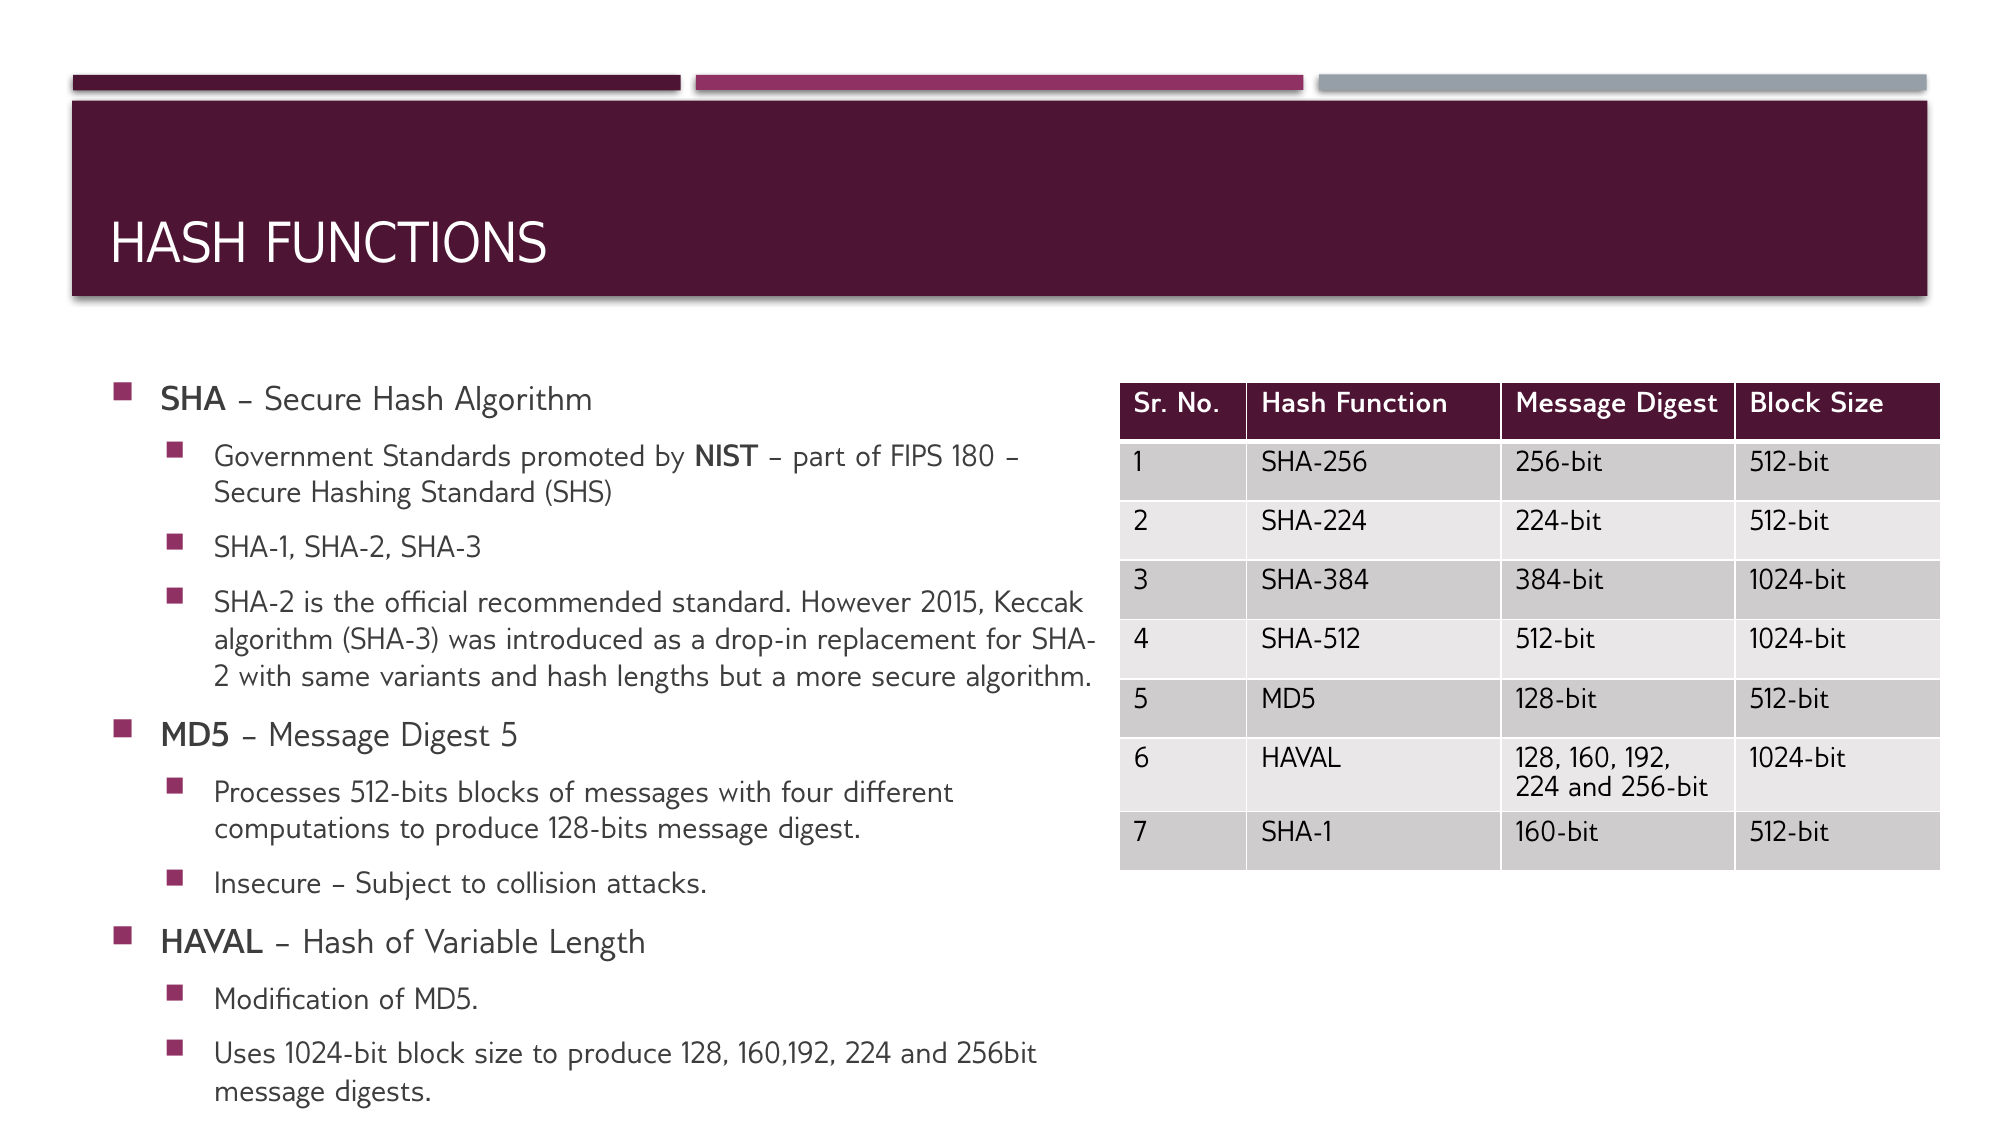

# Hash Functions
SHA – Secure Hash Algorithm
Government Standards promoted by NIST – part of FIPS 180 – Secure Hashing Standard (SHS)
SHA-1, SHA-2, SHA-3
SHA-2 is the official recommended standard. However 2015, Keccak algorithm (SHA-3) was introduced as a drop-in replacement for SHA-2 with same variants and hash lengths but a more secure algorithm.
MD5 – Message Digest 5
Processes 512-bits blocks of messages with four different computations to produce 128-bits message digest.
Insecure – Subject to collision attacks.
HAVAL – Hash of Variable Length
Modification of MD5.
Uses 1024-bit block size to produce 128, 160,192, 224 and 256bit message digests.
| Sr. No. | Hash Function | Message Digest | Block Size |
| --- | --- | --- | --- |
| 1 | SHA-256 | 256-bit | 512-bit |
| 2 | SHA-224 | 224-bit | 512-bit |
| 3 | SHA-384 | 384-bit | 1024-bit |
| 4 | SHA-512 | 512-bit | 1024-bit |
| 5 | MD5 | 128-bit | 512-bit |
| 6 | HAVAL | 128, 160, 192, 224 and 256-bit | 1024-bit |
| 7 | SHA-1 | 160-bit | 512-bit |